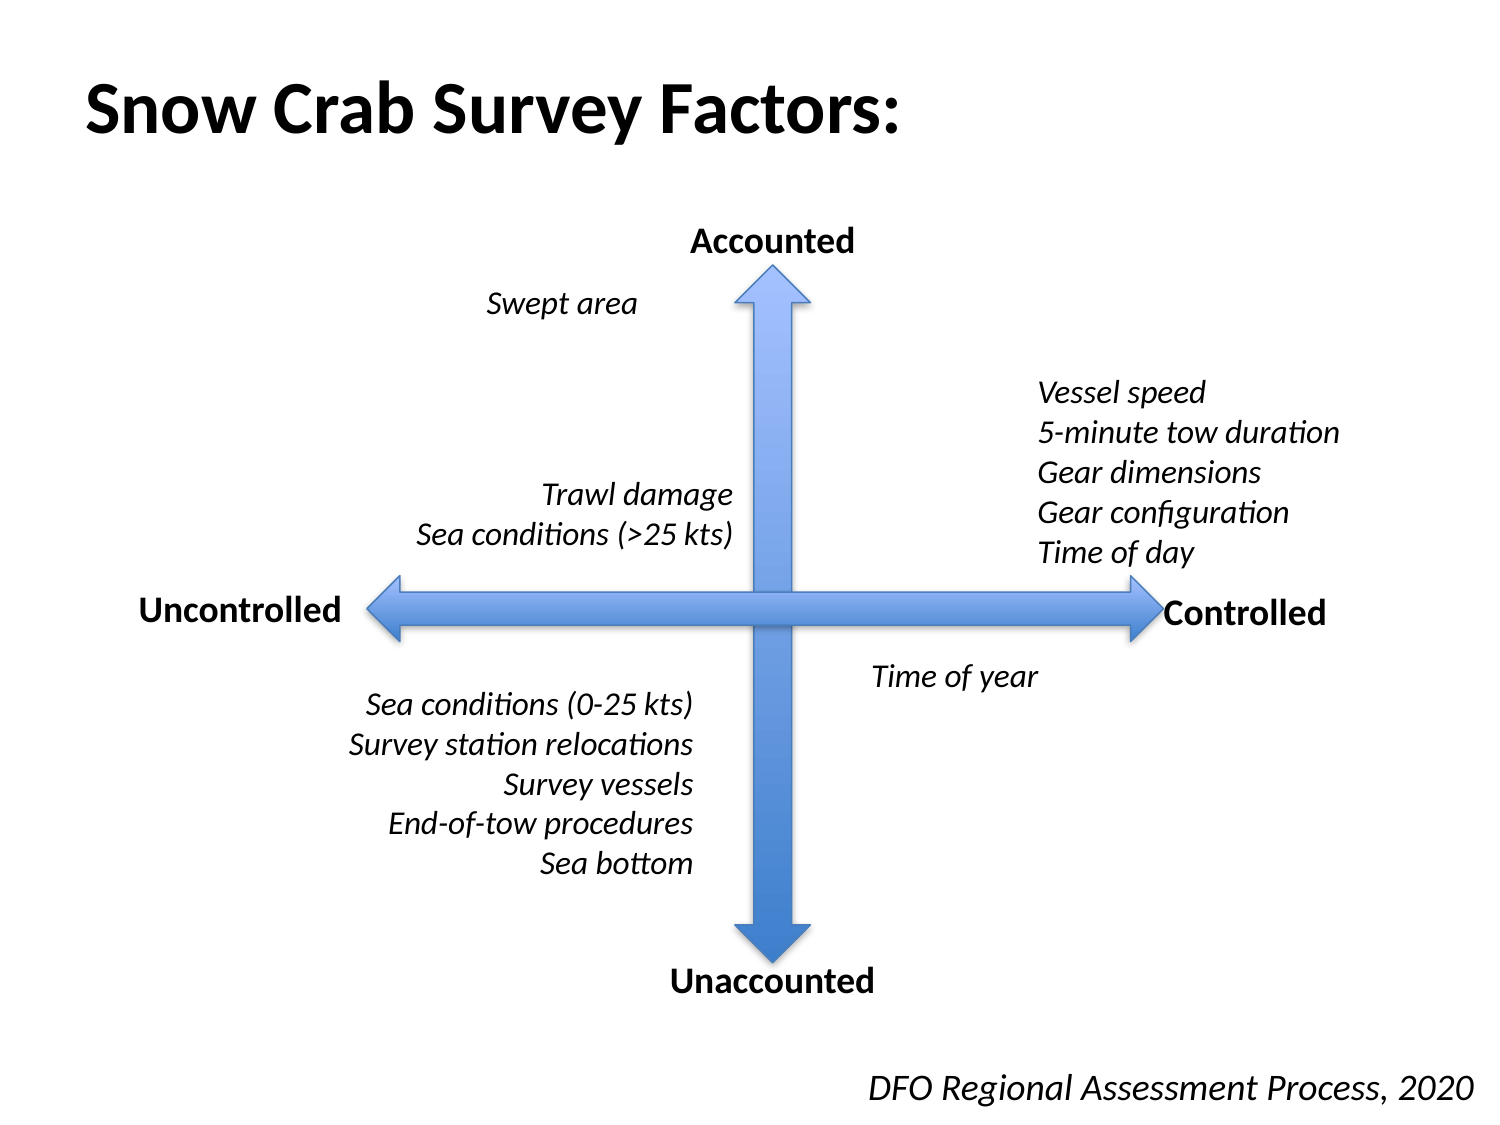

Snow Crab Survey Factors:
Accounted

Unaccounted
Swept area
Vessel speed
5-minute tow duration
Gear dimensions
Gear configuration
Time of day

Uncontrolled
Controlled
Sea conditions (0-25 kts)
Survey station relocations
Survey vessels
End-of-tow procedures
Sea bottom
Trawl damage
Sea conditions (>25 kts)
Time of year
DFO Regional Assessment Process, 2020